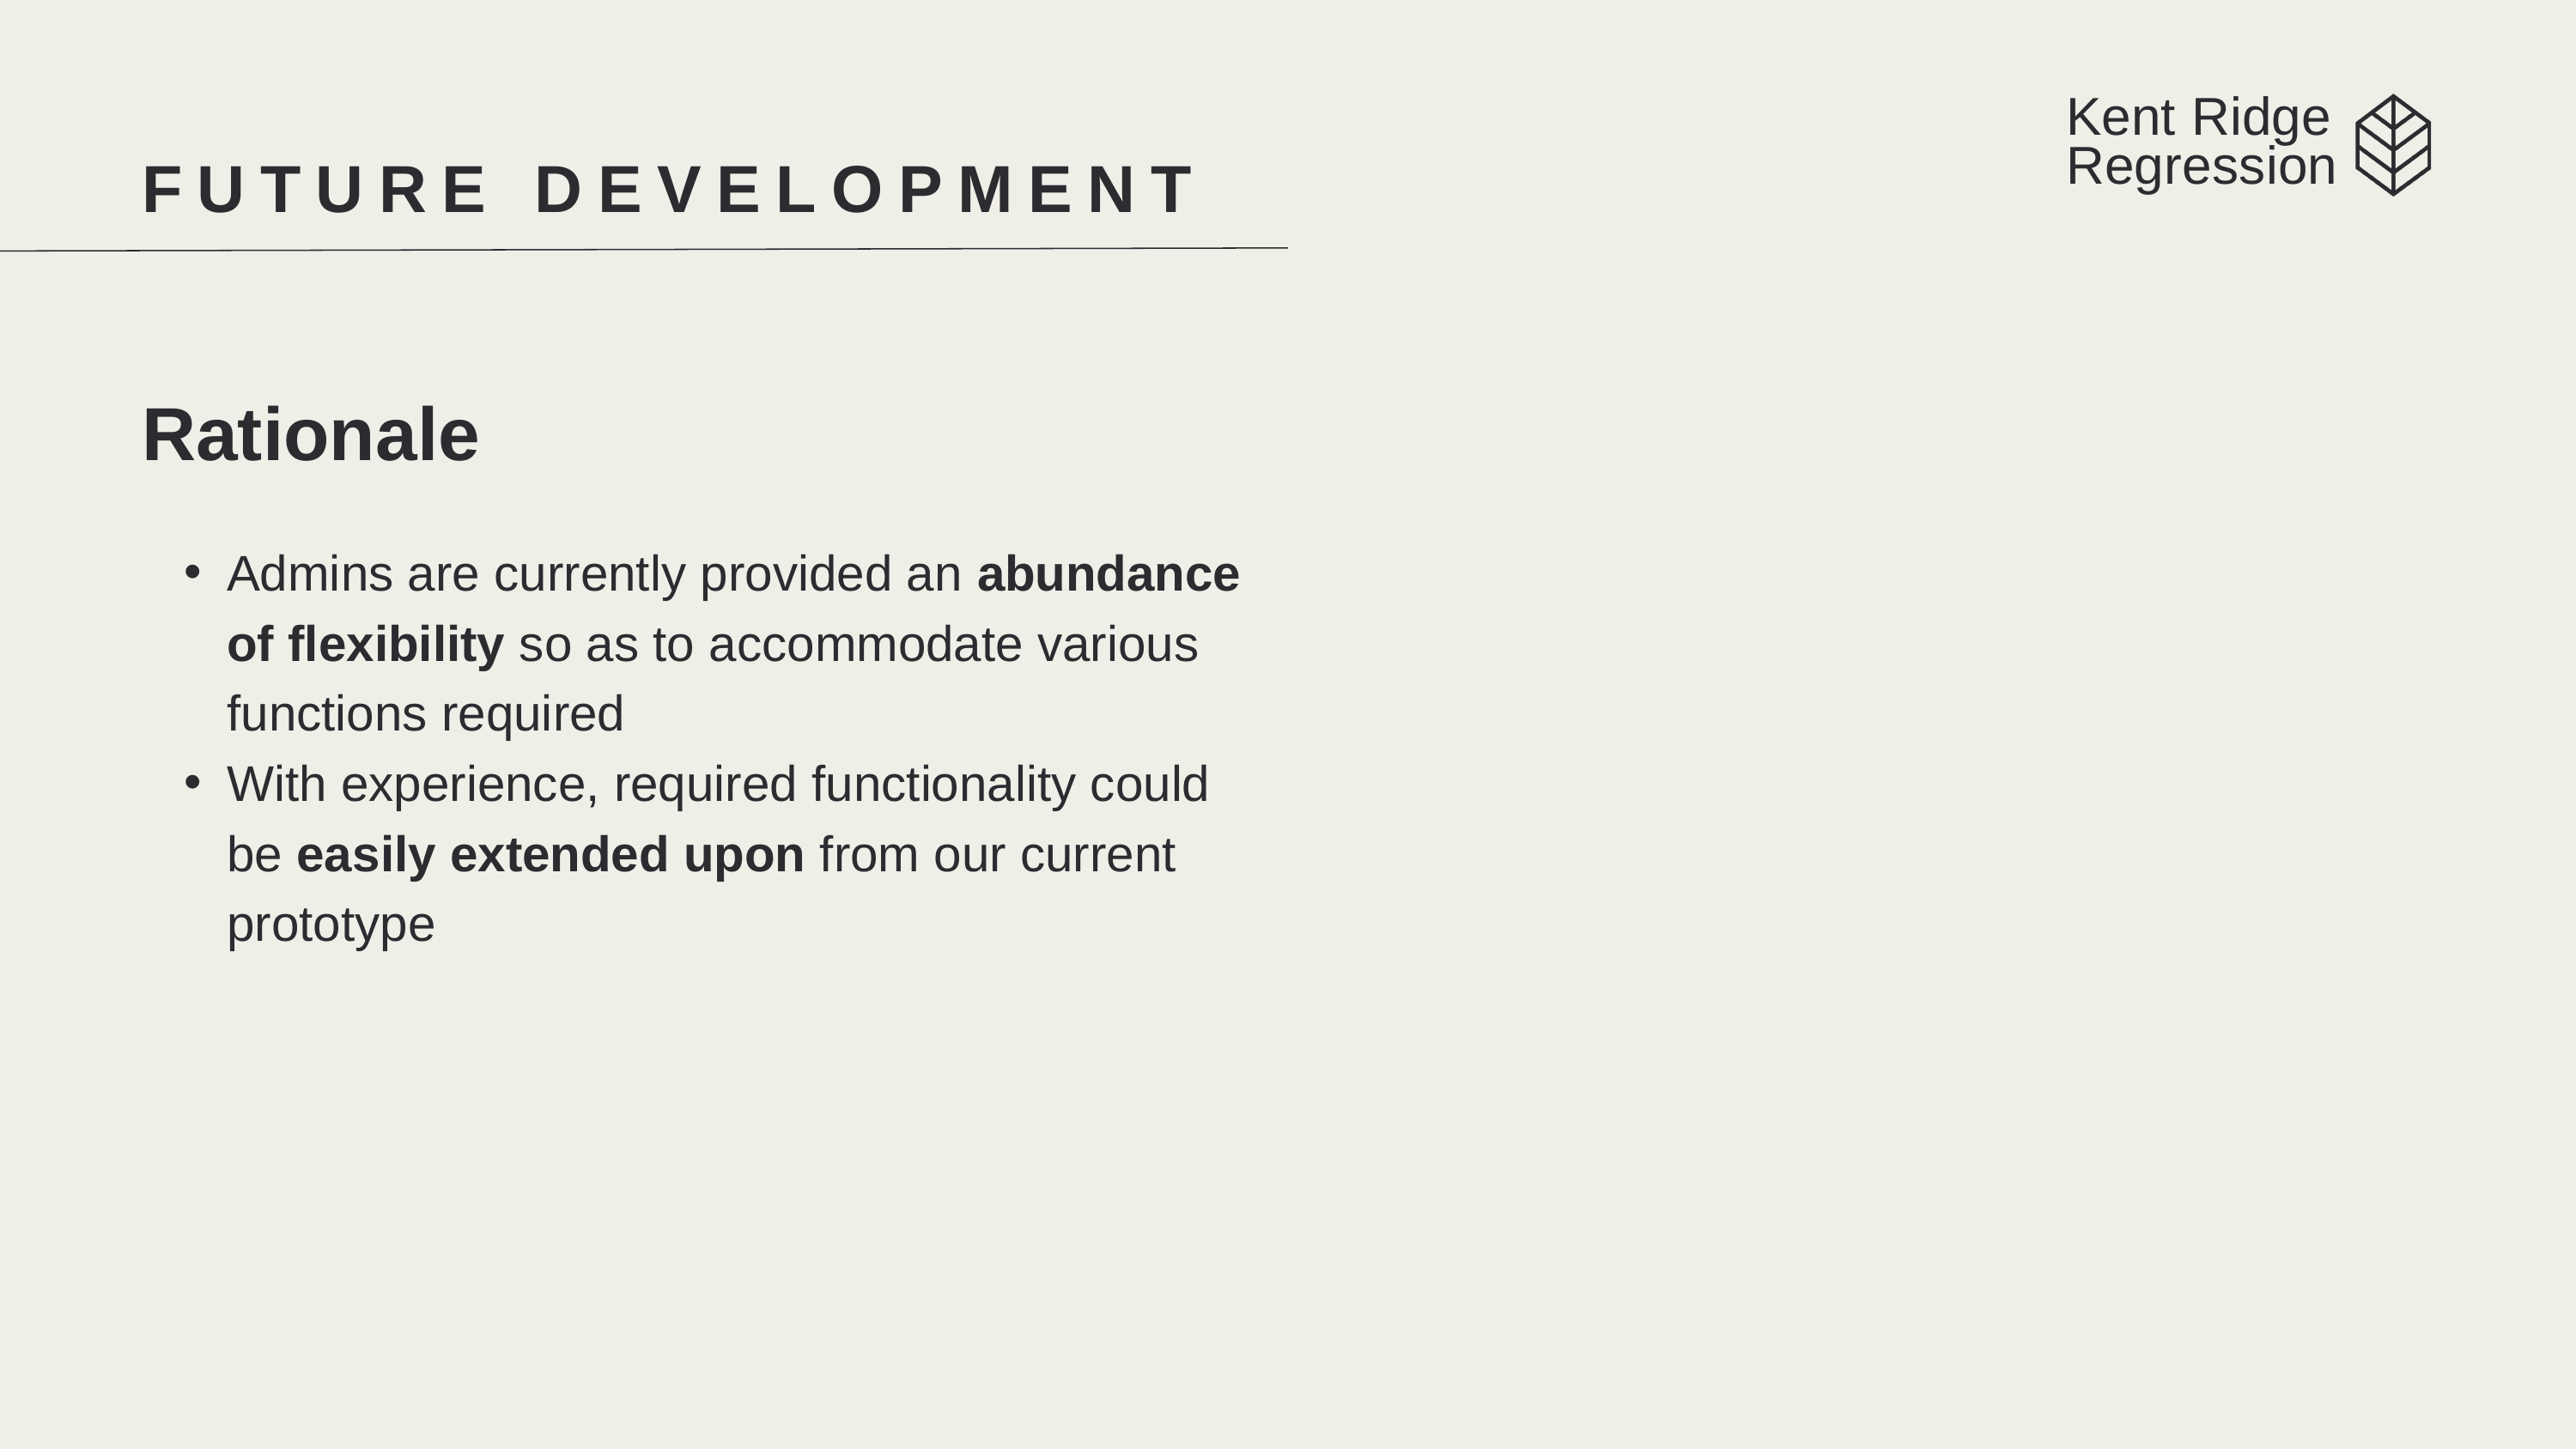

Kent Ridge
Regression
FUTURE DEVELOPMENT

Rationale
Admins are currently provided an abundance of flexibility so as to accommodate various functions required
With experience, required functionality could be easily extended upon from our current prototype